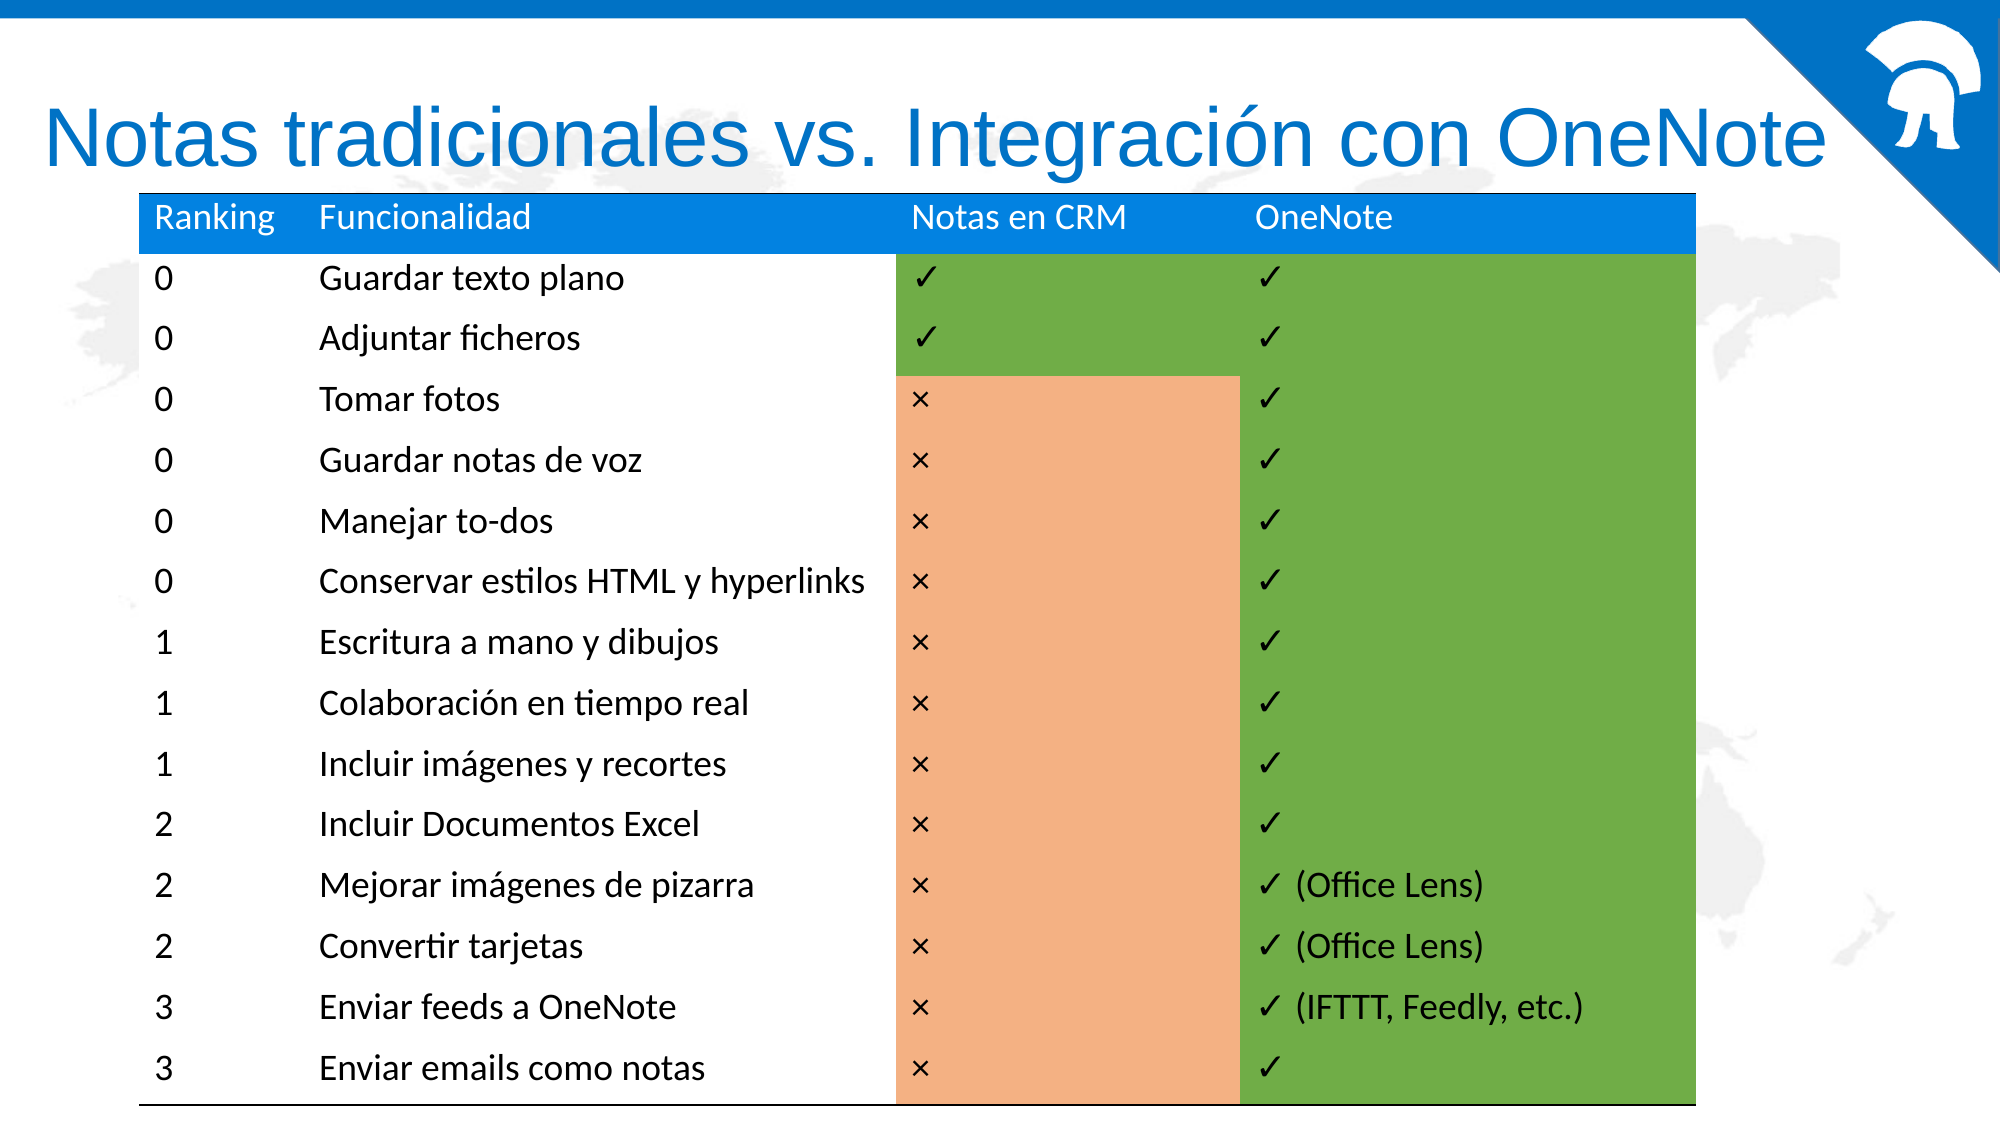

# Notas tradicionales vs. Integración con OneNote
| Ranking | Funcionalidad | Notas en CRM | OneNote |
| --- | --- | --- | --- |
| 0 | Guardar texto plano | ✓ | ✓ |
| 0 | Adjuntar ficheros | ✓ | ✓ |
| 0 | Tomar fotos | × | ✓ |
| 0 | Guardar notas de voz | × | ✓ |
| 0 | Manejar to-dos | × | ✓ |
| 0 | Conservar estilos HTML y hyperlinks | × | ✓ |
| 1 | Escritura a mano y dibujos | × | ✓ |
| 1 | Colaboración en tiempo real | × | ✓ |
| 1 | Incluir imágenes y recortes | × | ✓ |
| 2 | Incluir Documentos Excel | × | ✓ |
| 2 | Mejorar imágenes de pizarra | × | ✓ (Office Lens) |
| 2 | Convertir tarjetas | × | ✓ (Office Lens) |
| 3 | Enviar feeds a OneNote | × | ✓ (IFTTT, Feedly, etc.) |
| 3 | Enviar emails como notas | × | ✓ |